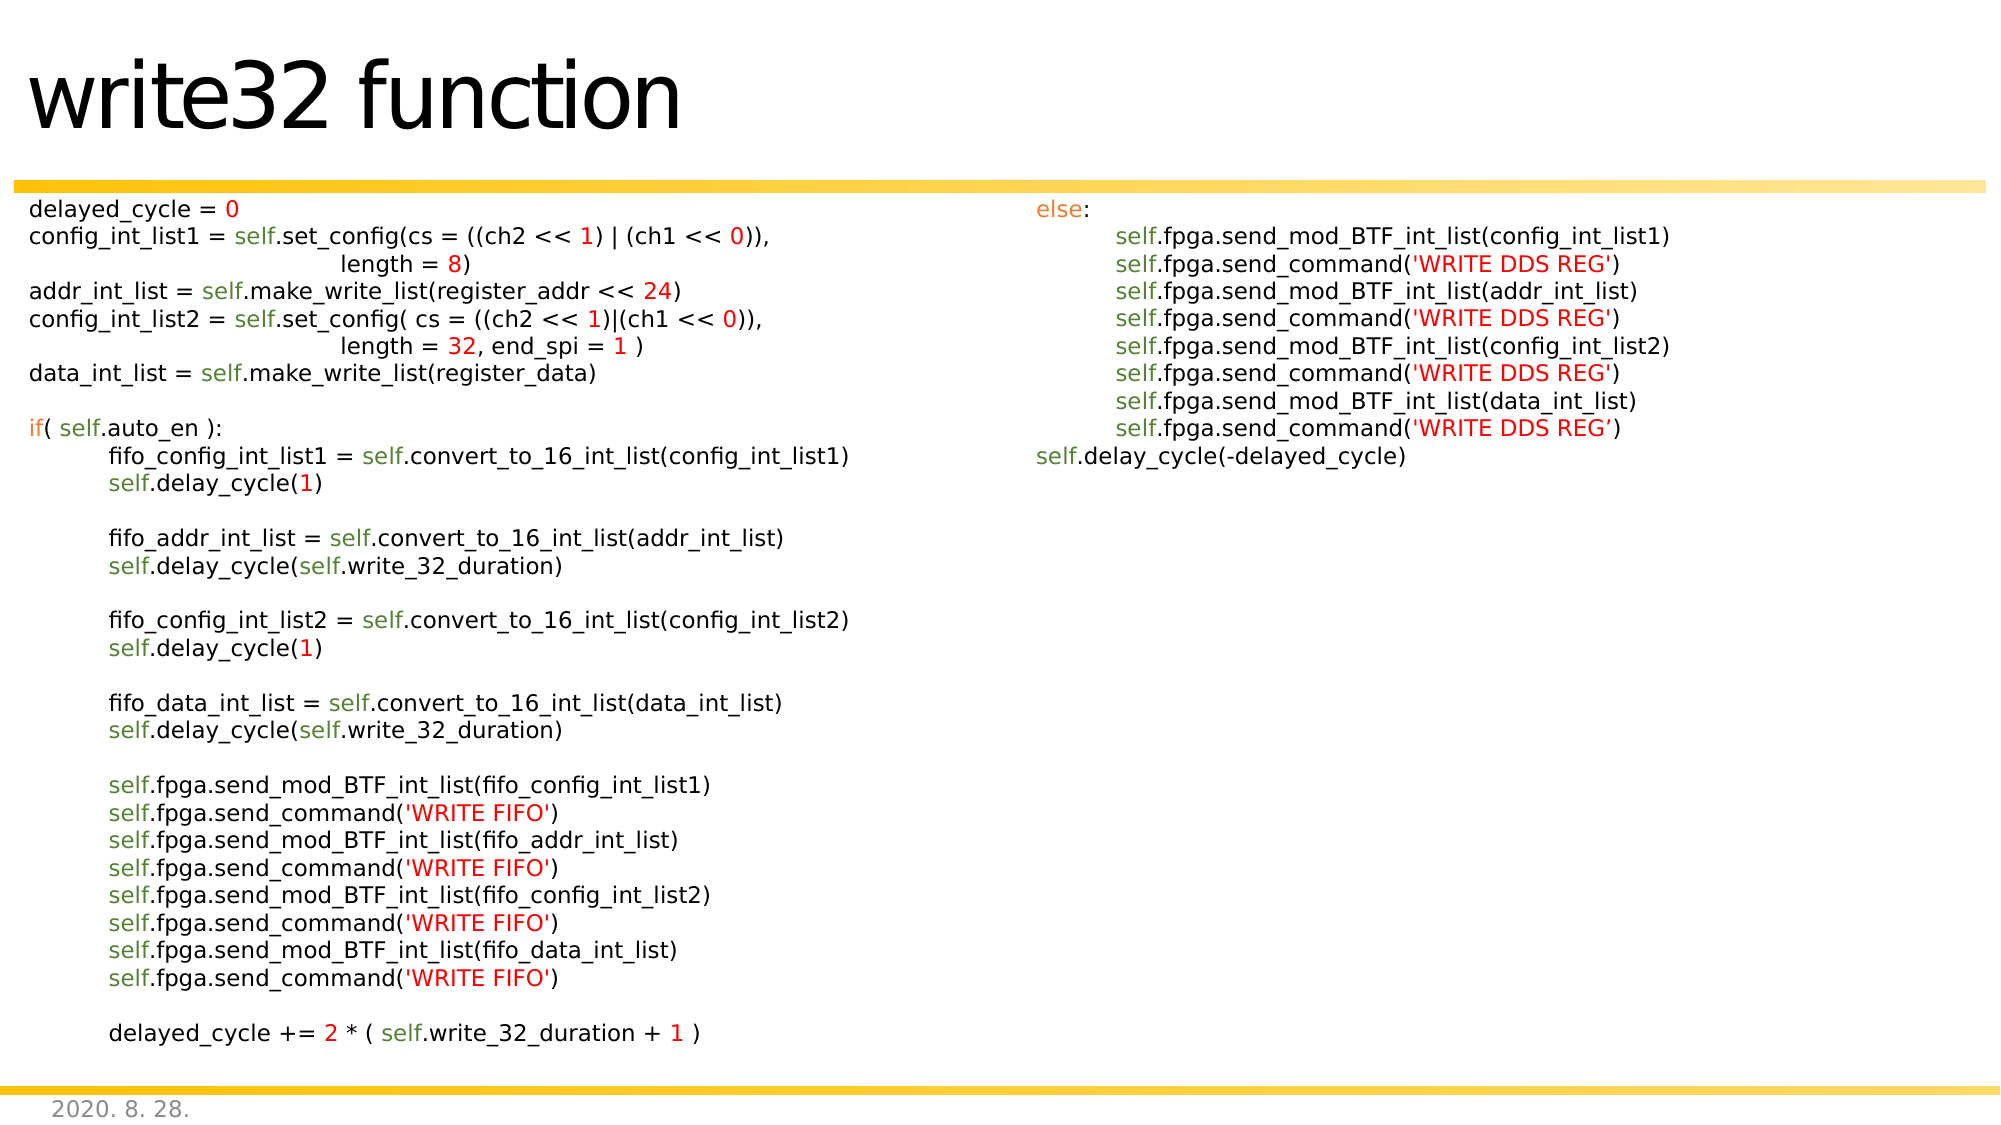

# write32 function
delayed_cycle = 0
config_int_list1 = self.set_config(cs = ((ch2 << 1) | (ch1 << 0)),
                                           length = 8)
addr_int_list = self.make_write_list(register_addr << 24)
config_int_list2 = self.set_config( cs = ((ch2 << 1)|(ch1 << 0)),
                                           length = 32, end_spi = 1 )
data_int_list = self.make_write_list(register_data)

if( self.auto_en ):
           fifo_config_int_list1 = self.convert_to_16_int_list(config_int_list1)
           self.delay_cycle(1)

           fifo_addr_int_list = self.convert_to_16_int_list(addr_int_list)
           self.delay_cycle(self.write_32_duration)

           fifo_config_int_list2 = self.convert_to_16_int_list(config_int_list2)
           self.delay_cycle(1)

           fifo_data_int_list = self.convert_to_16_int_list(data_int_list)
           self.delay_cycle(self.write_32_duration)

           self.fpga.send_mod_BTF_int_list(fifo_config_int_list1)
           self.fpga.send_command('WRITE FIFO')
           self.fpga.send_mod_BTF_int_list(fifo_addr_int_list)
           self.fpga.send_command('WRITE FIFO')
           self.fpga.send_mod_BTF_int_list(fifo_config_int_list2)
           self.fpga.send_command('WRITE FIFO')
           self.fpga.send_mod_BTF_int_list(fifo_data_int_list)
           self.fpga.send_command('WRITE FIFO')

           delayed_cycle += 2 * ( self.write_32_duration + 1 )
 else:
            self.fpga.send_mod_BTF_int_list(config_int_list1)
            self.fpga.send_command('WRITE DDS REG')
            self.fpga.send_mod_BTF_int_list(addr_int_list)
            self.fpga.send_command('WRITE DDS REG')
            self.fpga.send_mod_BTF_int_list(config_int_list2)
            self.fpga.send_command('WRITE DDS REG')
            self.fpga.send_mod_BTF_int_list(data_int_list)
            self.fpga.send_command('WRITE DDS REG’)
 self.delay_cycle(-delayed_cycle)
2020. 8. 28.